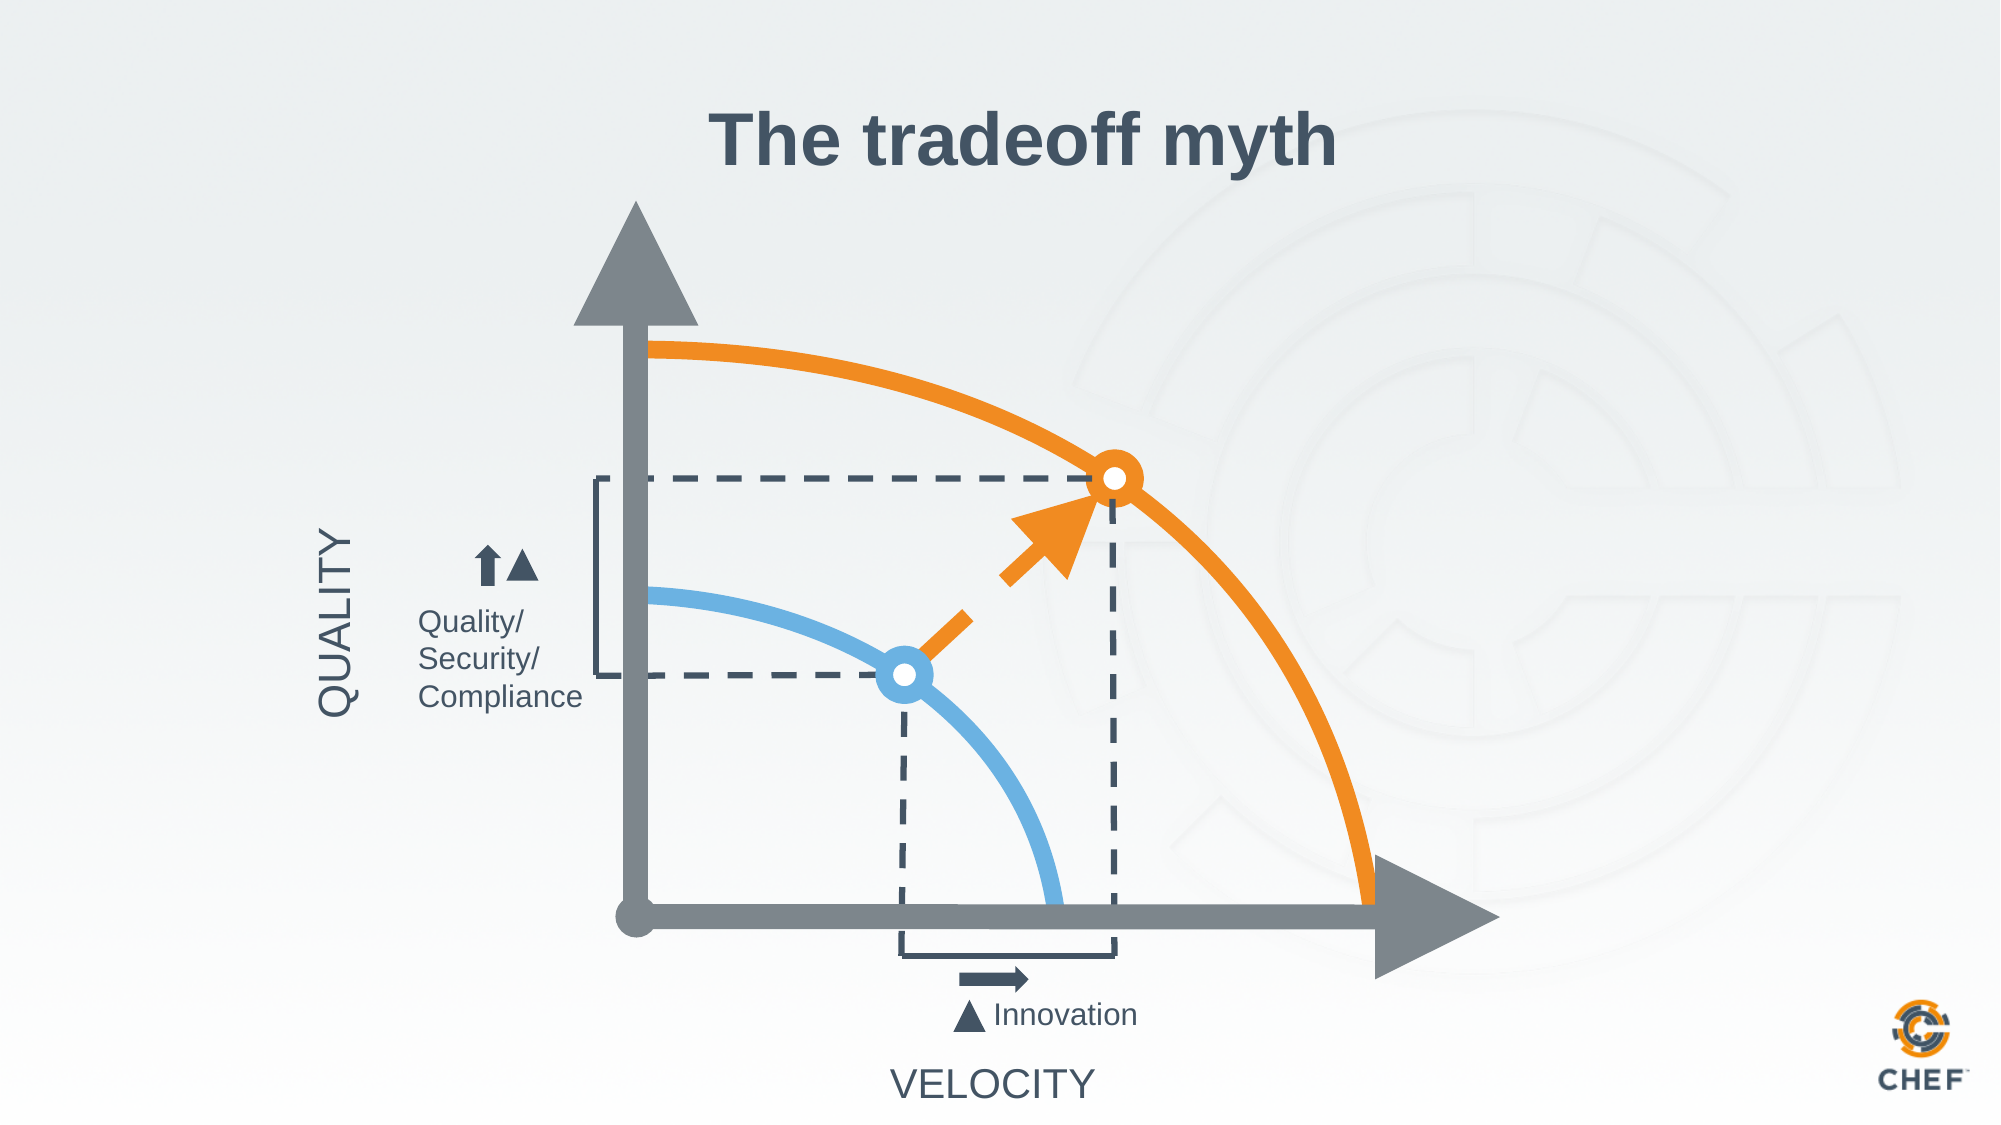

The tradeoff myth
QUALITY
VELOCITY

Quality/
Security/
Compliance

Innovation